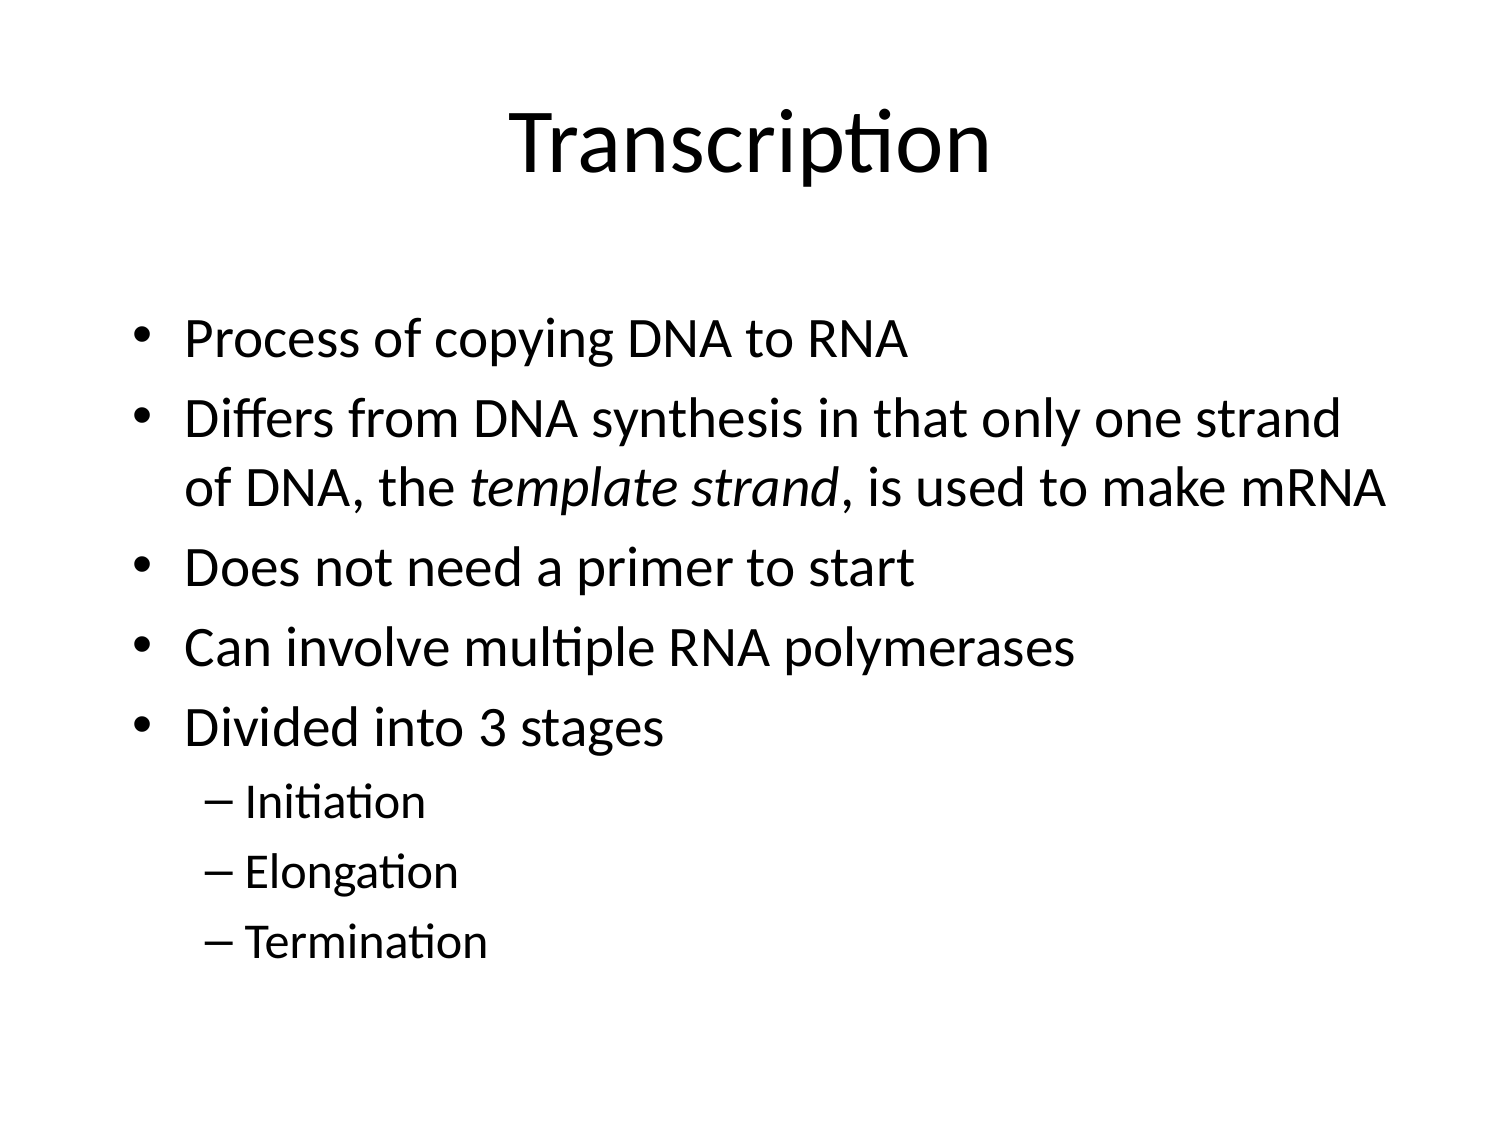

# Transcription
Process of copying DNA to RNA
Differs from DNA synthesis in that only one strand of DNA, the template strand, is used to make mRNA
Does not need a primer to start
Can involve multiple RNA polymerases
Divided into 3 stages
Initiation
Elongation
Termination